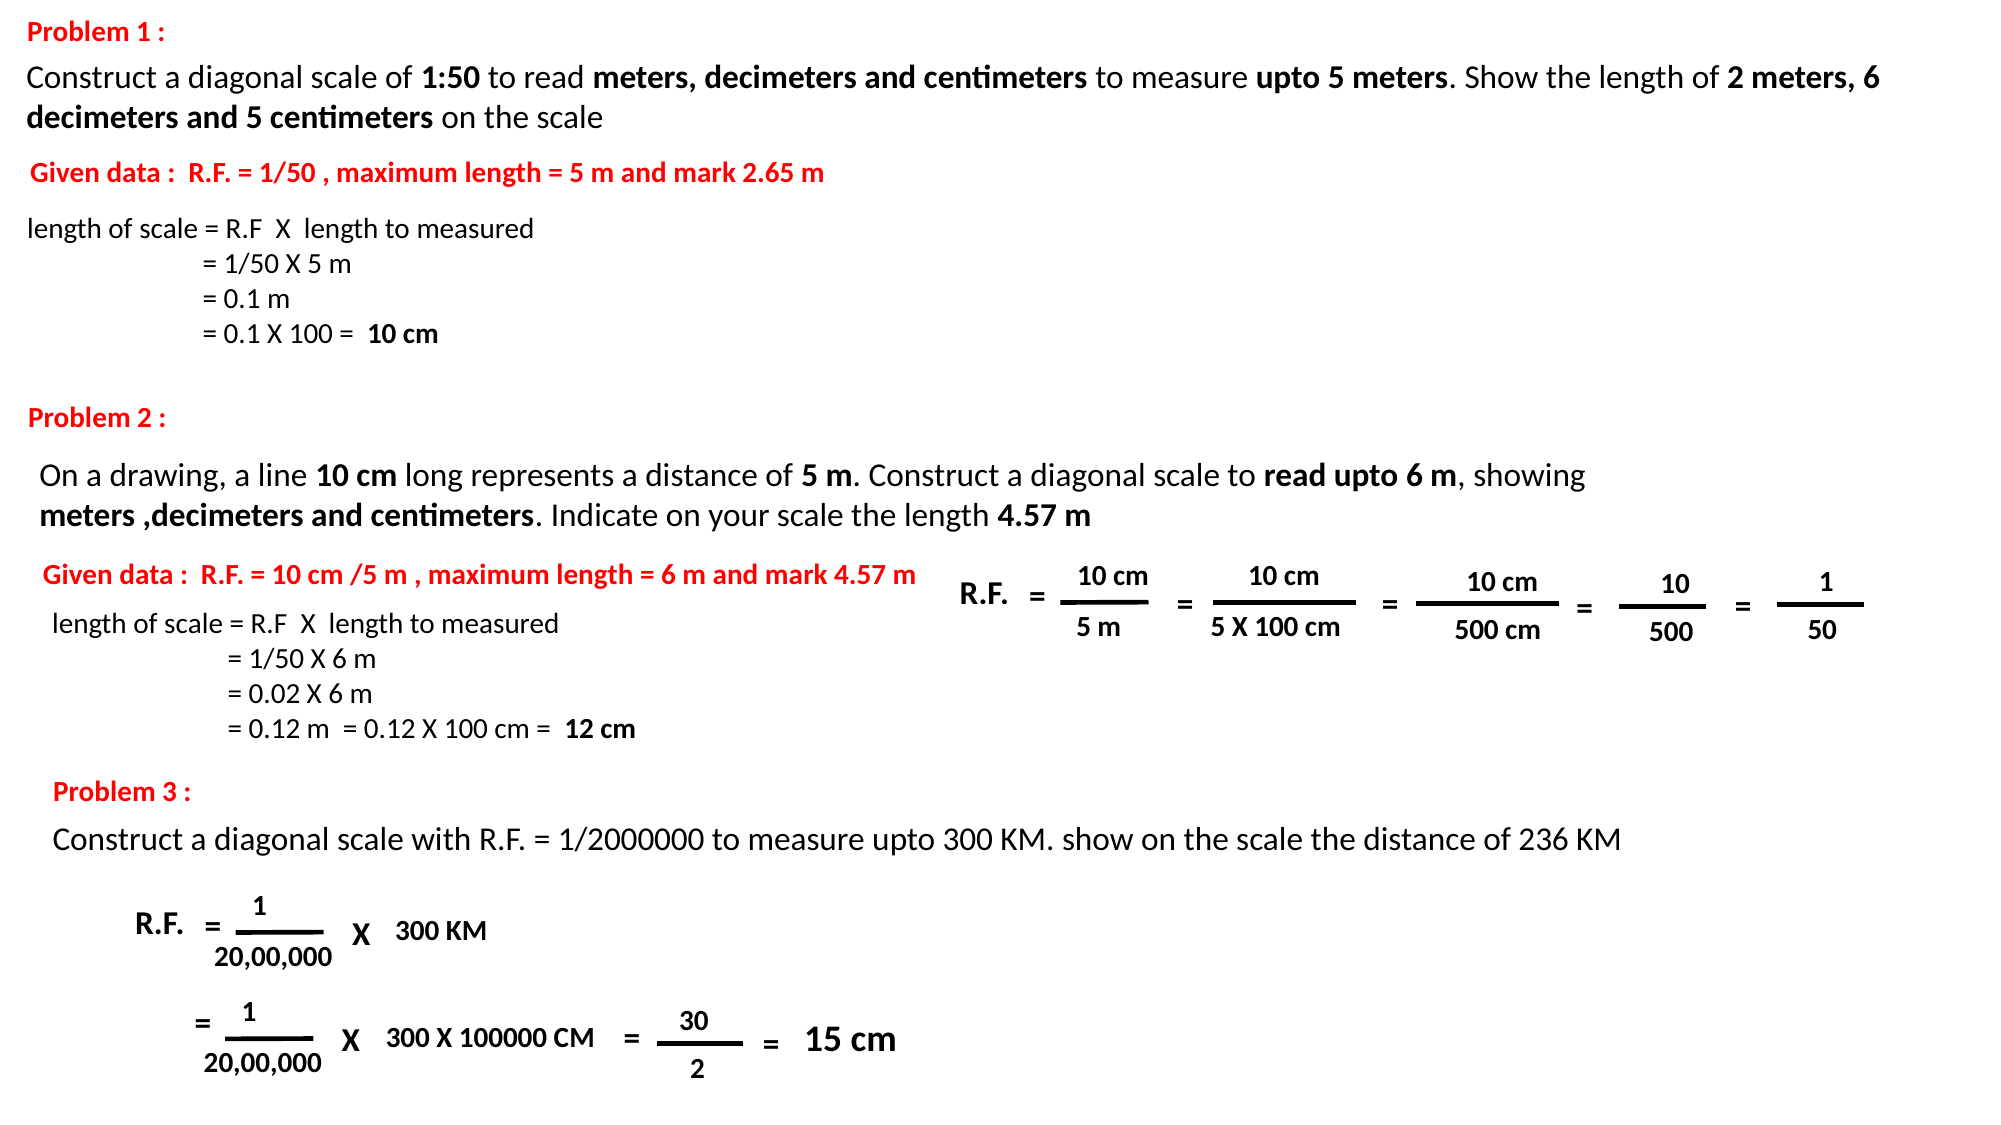

Problem 1 :
Construct a diagonal scale of 1:50 to read meters, decimeters and centimeters to measure upto 5 meters. Show the length of 2 meters, 6 decimeters and 5 centimeters on the scale
Given data :  R.F. = 1/50 , maximum length = 5 m and mark 2.65 m
length of scale = R.F  X  length to measured
                           = 1/50 X 5 m
                           = 0.1 m
                           = 0.1 X 100 =  10 cm
Problem 2 :
On a drawing, a line 10 cm long represents a distance of 5 m. Construct a diagonal scale to read upto 6 m, showing meters ,decimeters and centimeters. Indicate on your scale the length 4.57 m
Given data :  R.F. = 10 cm /5 m , maximum length = 6 m and mark 4.57 m
10 cm
10 cm
10 cm
10
R.F.
=
=
=
=
5 m
5 X 100 cm
    500 cm
    500
1
=
    50
length of scale = R.F  X  length to measured
                           = 1/50 X 6 m
                           = 0.02 X 6 m
                           = 0.12 m  = 0.12 X 100 cm =  12 cm
Problem 3 :
Construct a diagonal scale with R.F. = 1/2000000 to measure upto 300 KM. show on the scale the distance of 236 KM
1
R.F.
=
300 KM
X
20,00,000

1
300 X 100000 CM
X
20,00,000
=
30
15 cm
=
=
    2